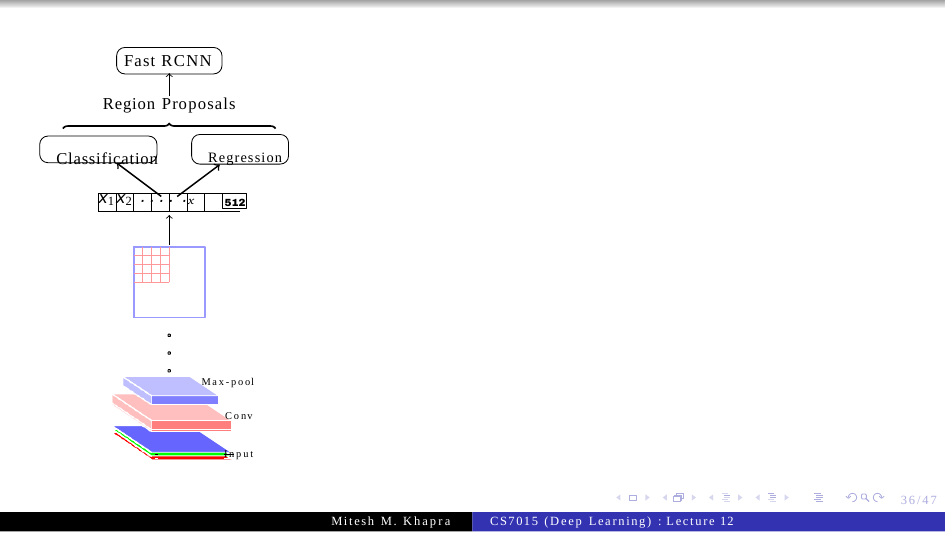

Fast RCNN

# Region Proposals

Classification	Regression

· · · · ·x

x1
x2
512

Max-pool

Conv

 	Input

36/47

Mitesh M. Khapra
CS7015 (Deep Learning) : Lecture 12